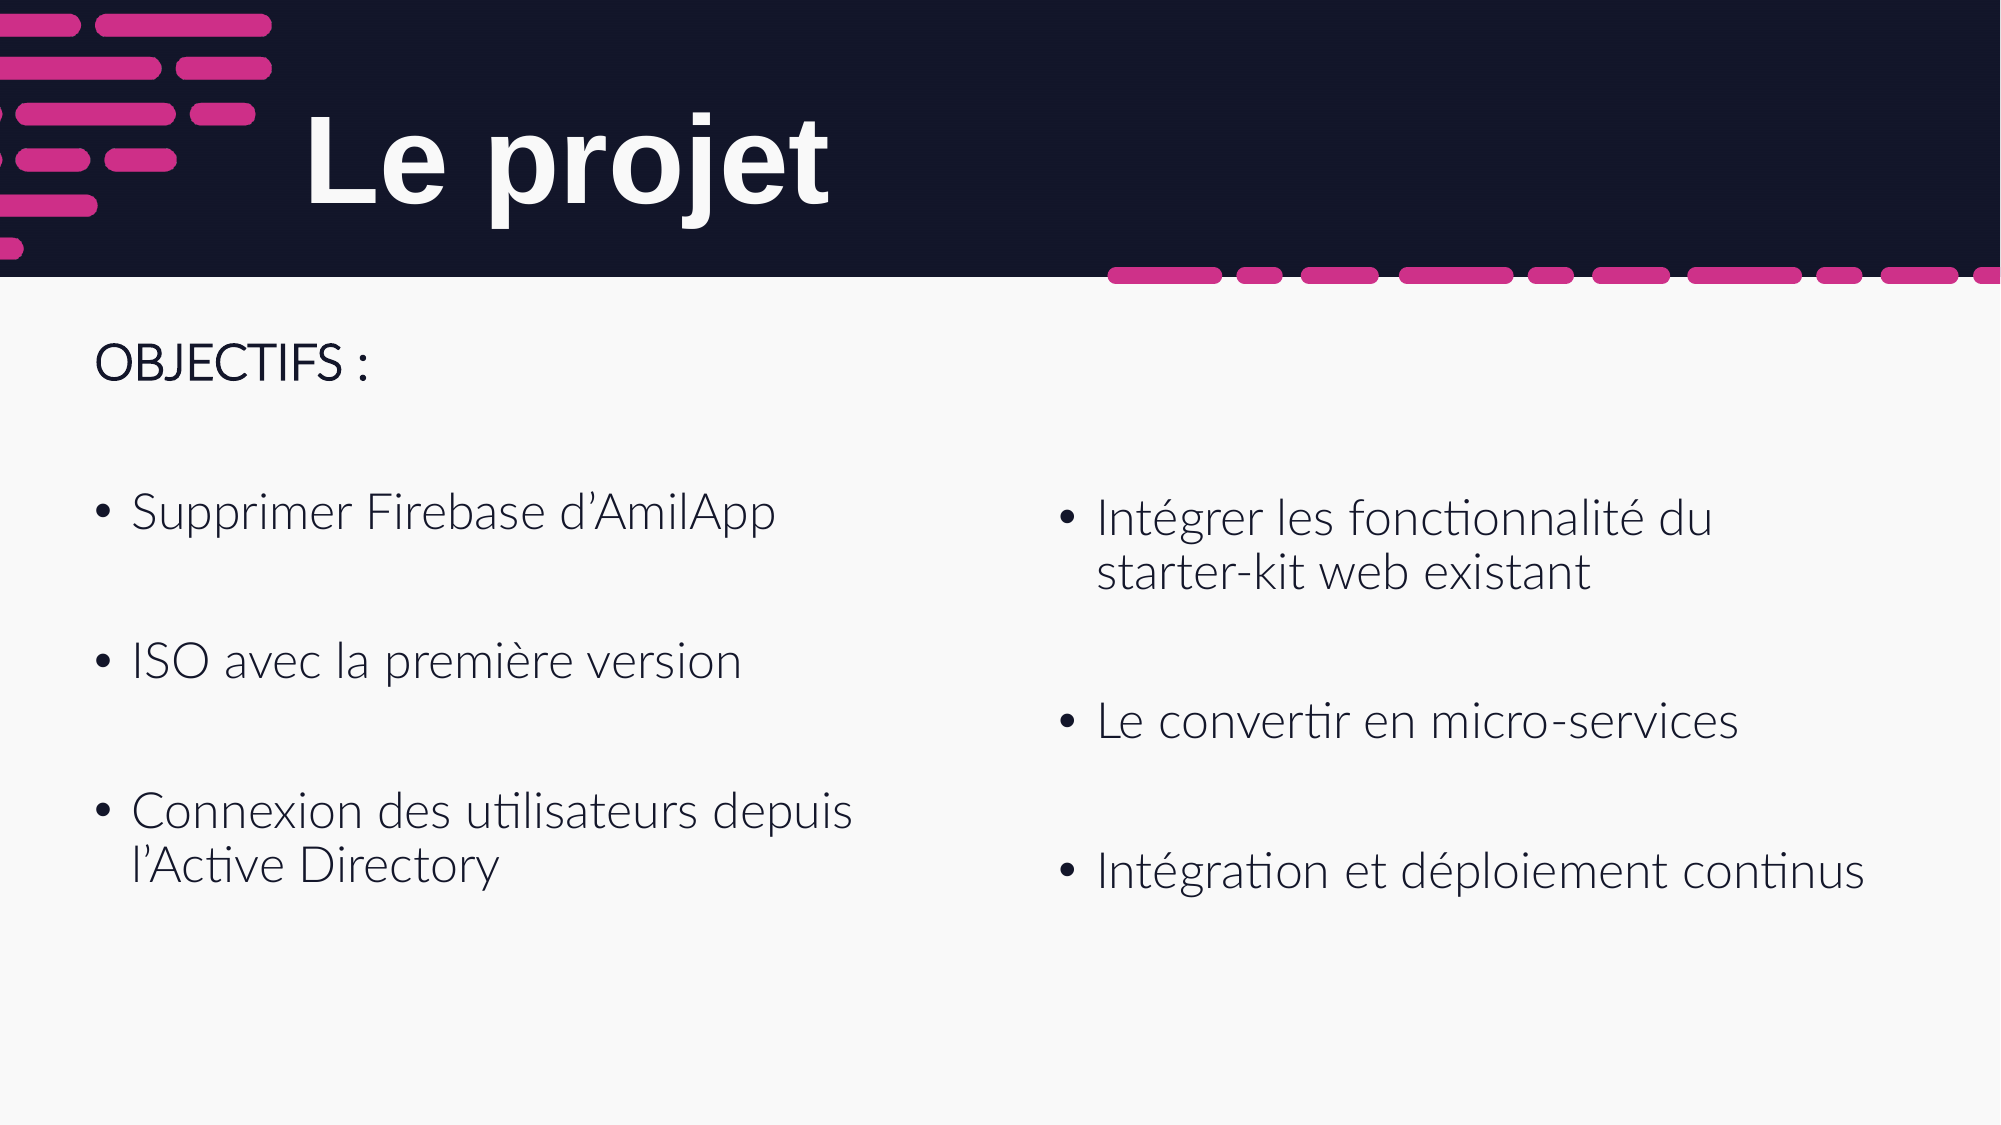

# Le projet
OBJECTIFS :

Supprimer Firebase d’AmilApp

ISO avec la première version

Connexion des utilisateurs depuis l’Active Directory

Intégrer les fonctionnalité du
starter-kit web existant

Le convertir en micro-services

Intégration et déploiement continus